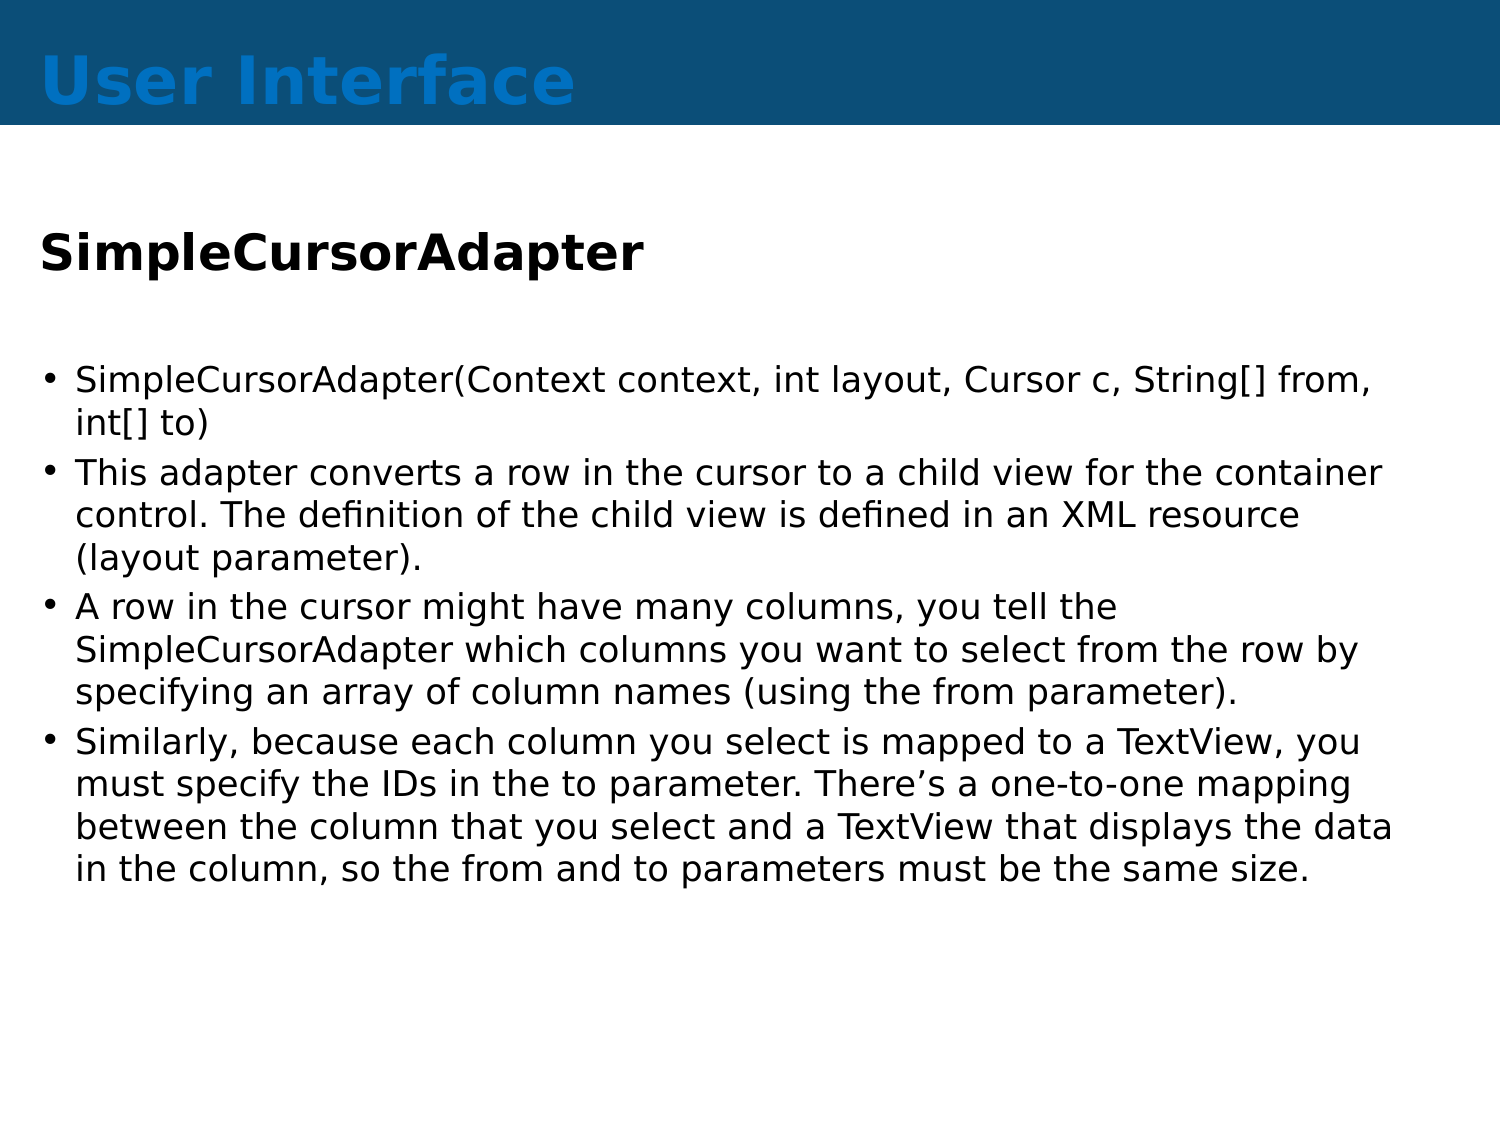

# User Interface
SimpleCursorAdapter
SimpleCursorAdapter(Context context, int layout, Cursor c, String[] from, int[] to)
This adapter converts a row in the cursor to a child view for the container control. The definition of the child view is defined in an XML resource (layout parameter).
A row in the cursor might have many columns, you tell the SimpleCursorAdapter which columns you want to select from the row by specifying an array of column names (using the from parameter).
Similarly, because each column you select is mapped to a TextView, you must specify the IDs in the to parameter. There’s a one-to-one mapping between the column that you select and a TextView that displays the data in the column, so the from and to parameters must be the same size.